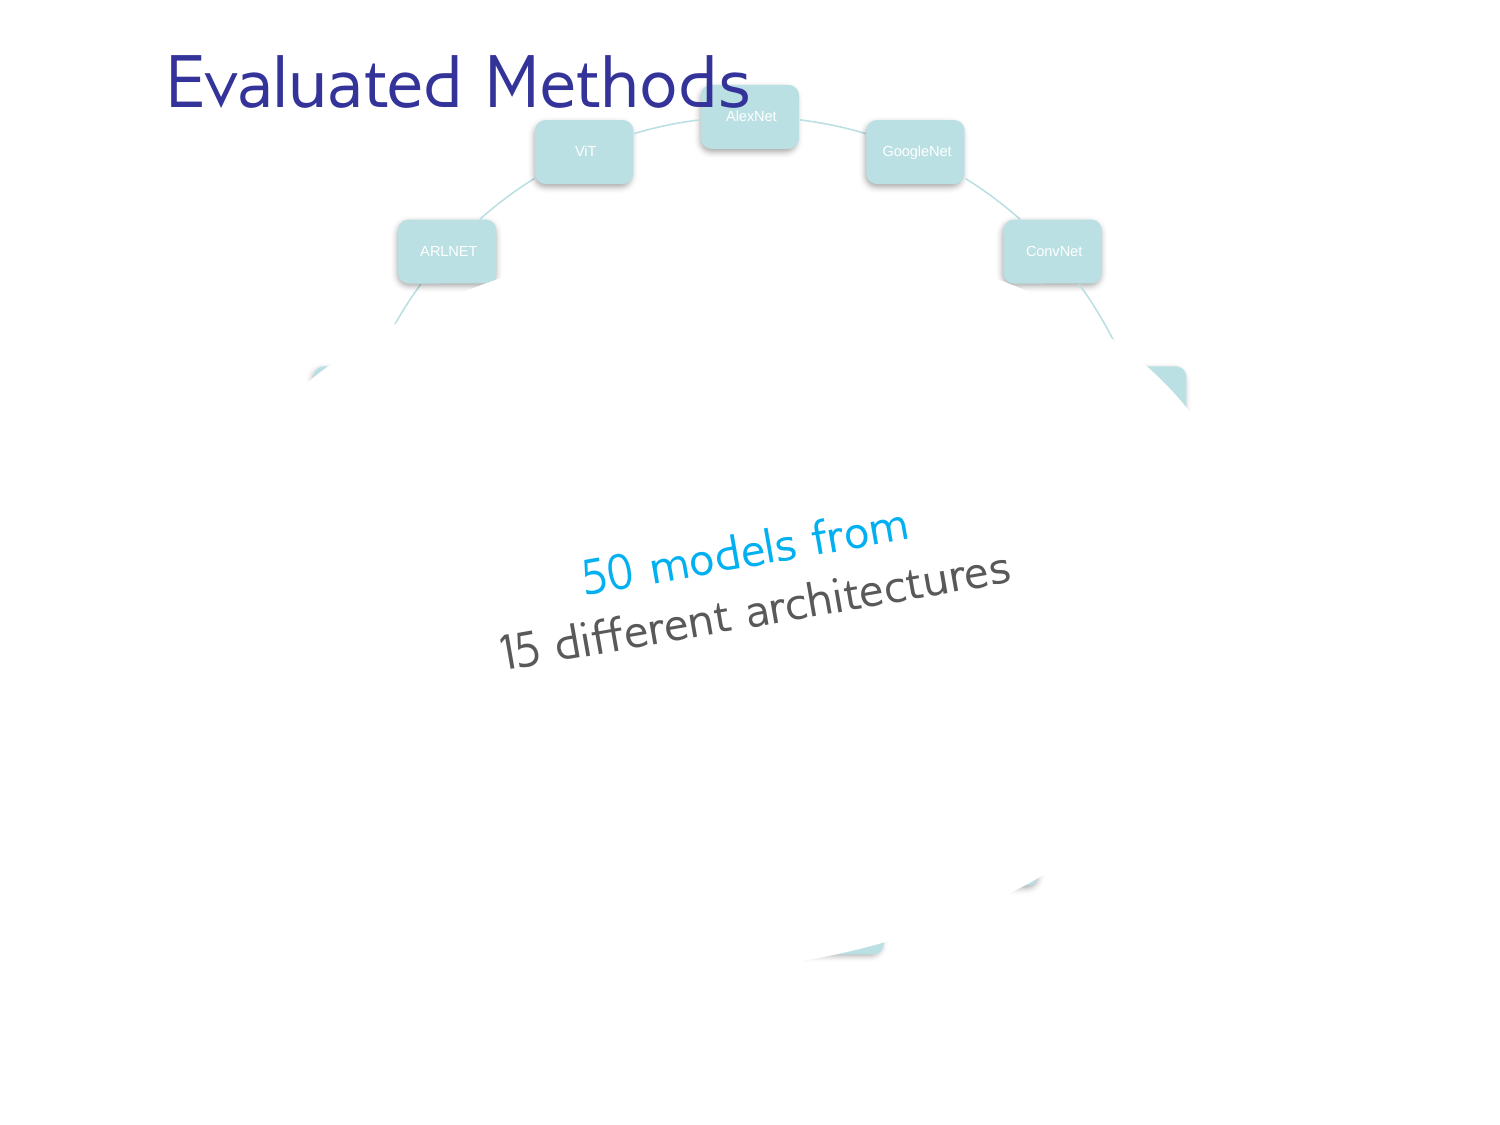

Evaluated Methods
AlexNet
GoogleNet
ConvNet
VGG
ResNet
ResNeXt
Wide ResNet
DenseNet
SqueezNet
ShuffleNet
MobileNet
MnasNet
EfficientNet
ARLNET
ViT

50 models from
15 different architectures